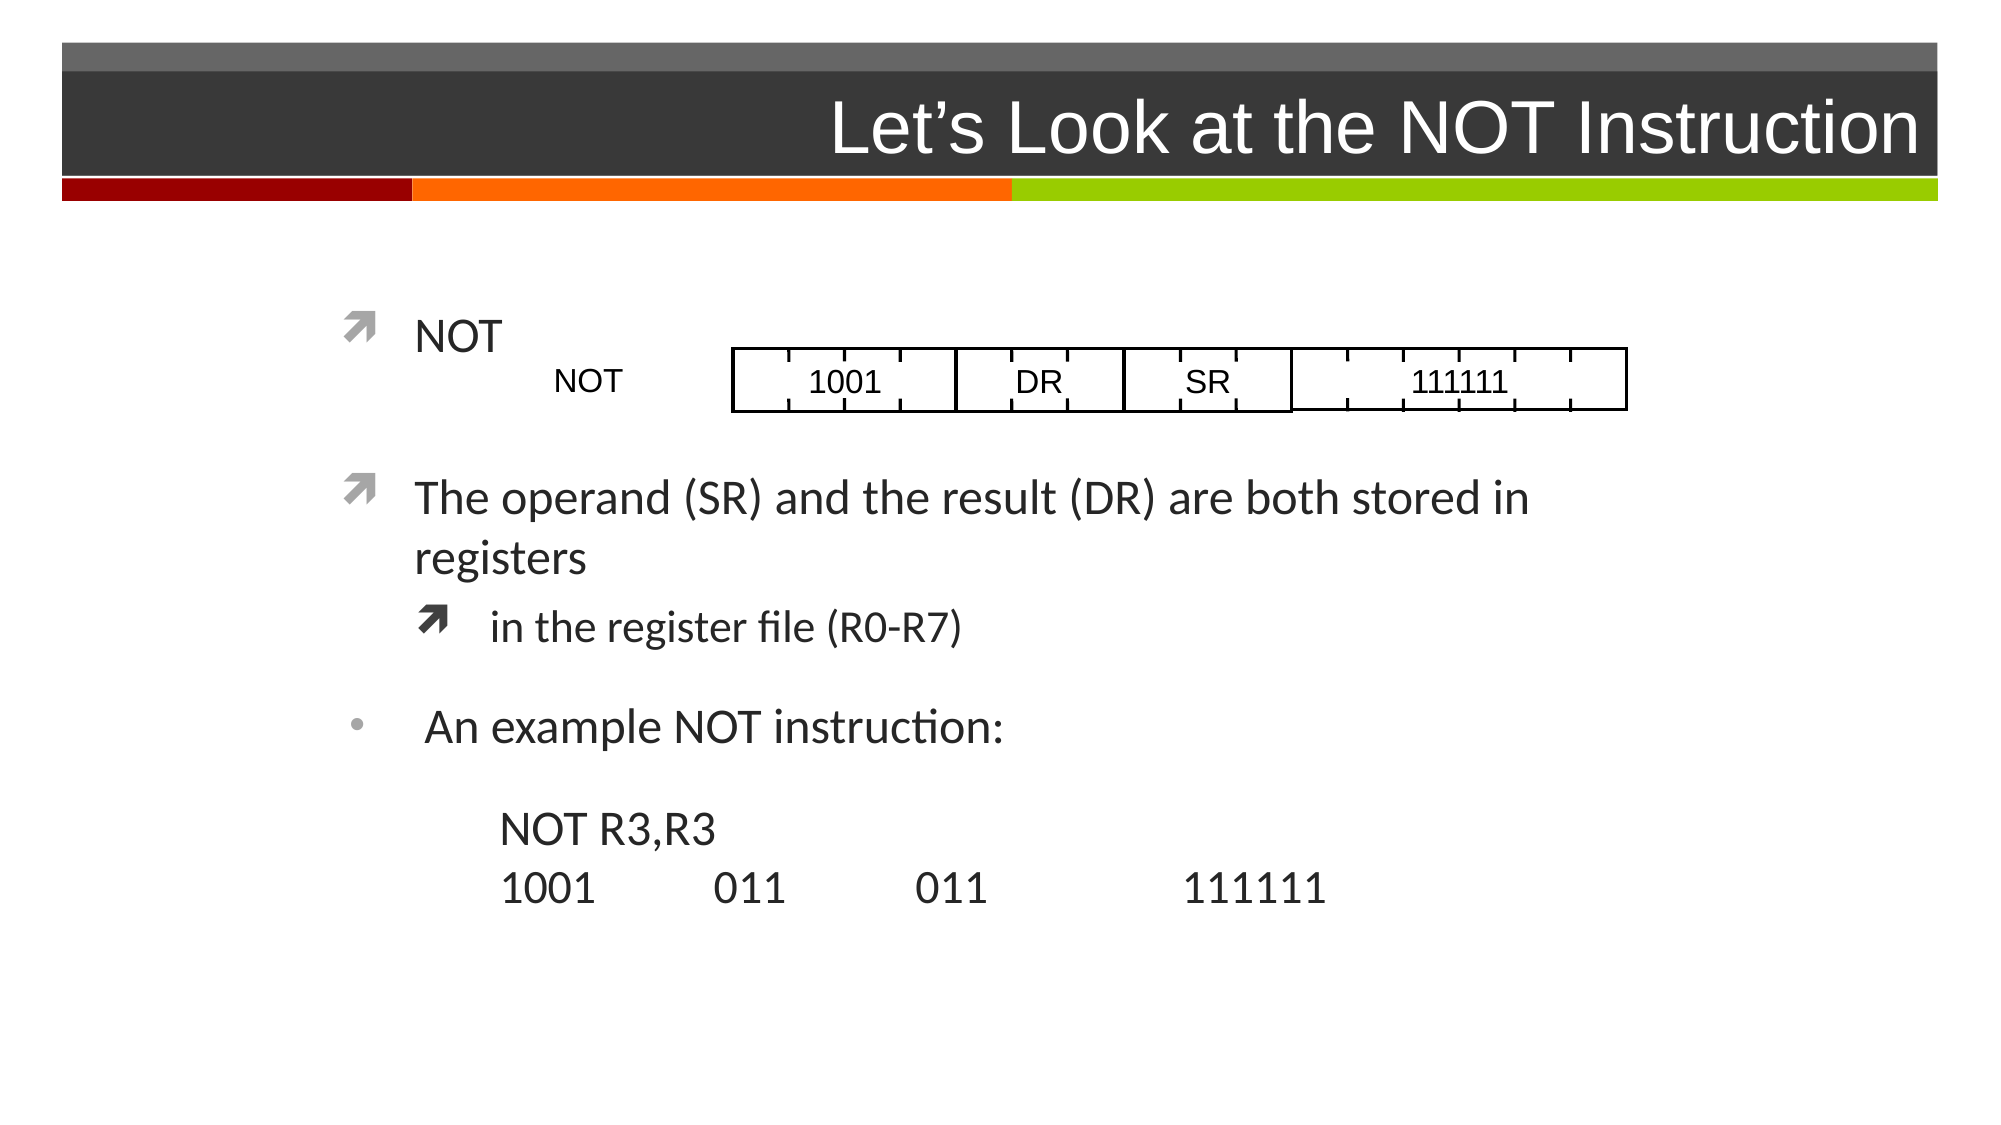

# Let’s Look at the NOT Instruction
NOT
The operand (SR) and the result (DR) are both stored in registers
in the register file (R0-R7)
An example NOT instruction:
	NOT R3,R3
	1001	      011            011                  111111

NOT
1001
DR
SR
111111